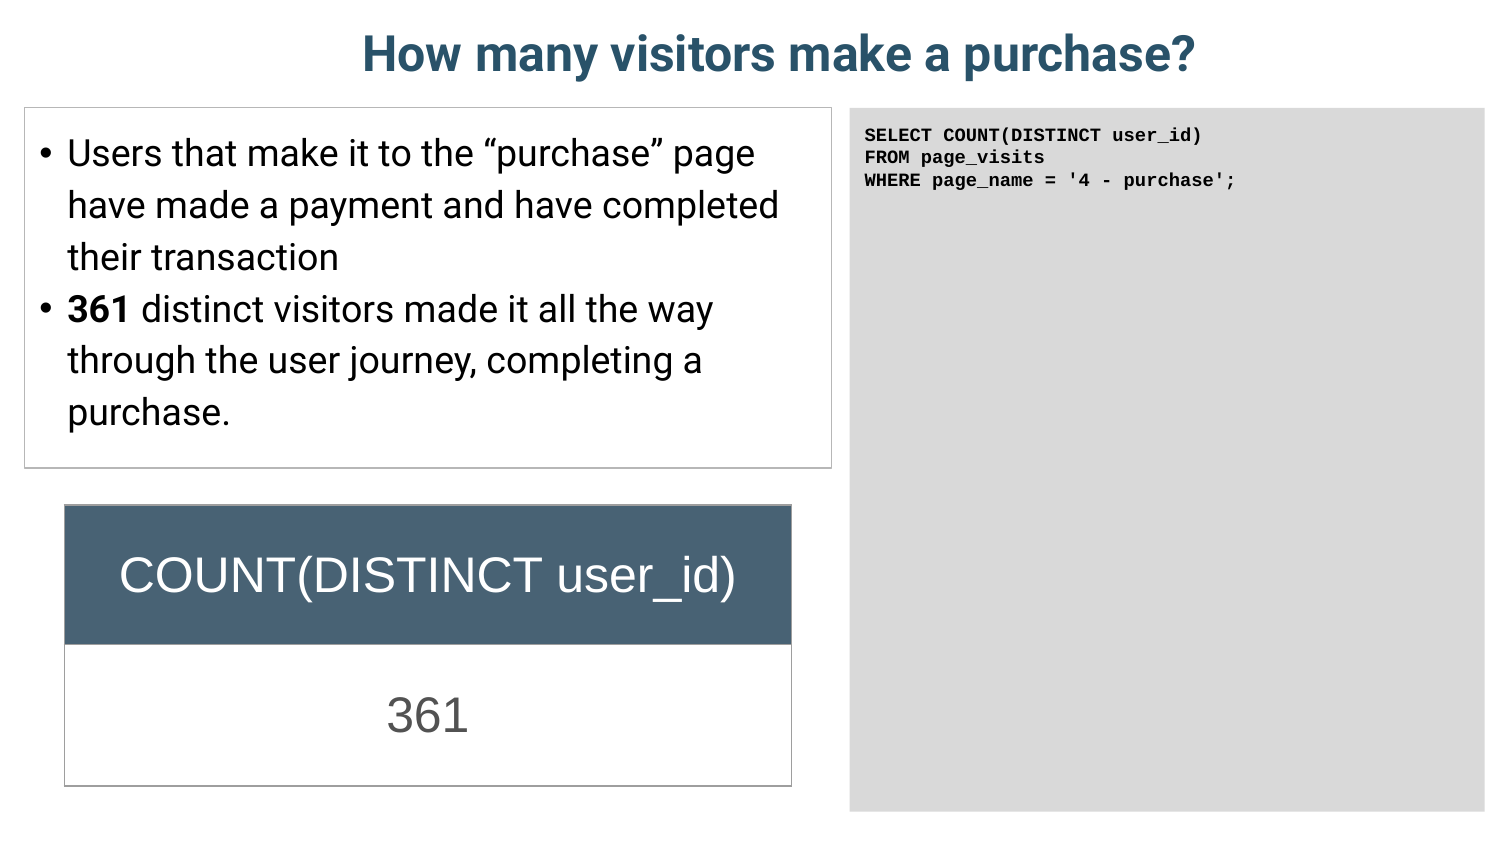

How many visitors make a purchase?
Users that make it to the “purchase” page have made a payment and have completed their transaction
361 distinct visitors made it all the way through the user journey, completing a purchase.
SELECT COUNT(DISTINCT user_id)
FROM page_visits
WHERE page_name = '4 - purchase';
| COUNT(DISTINCT user\_id) |
| --- |
| 361 |